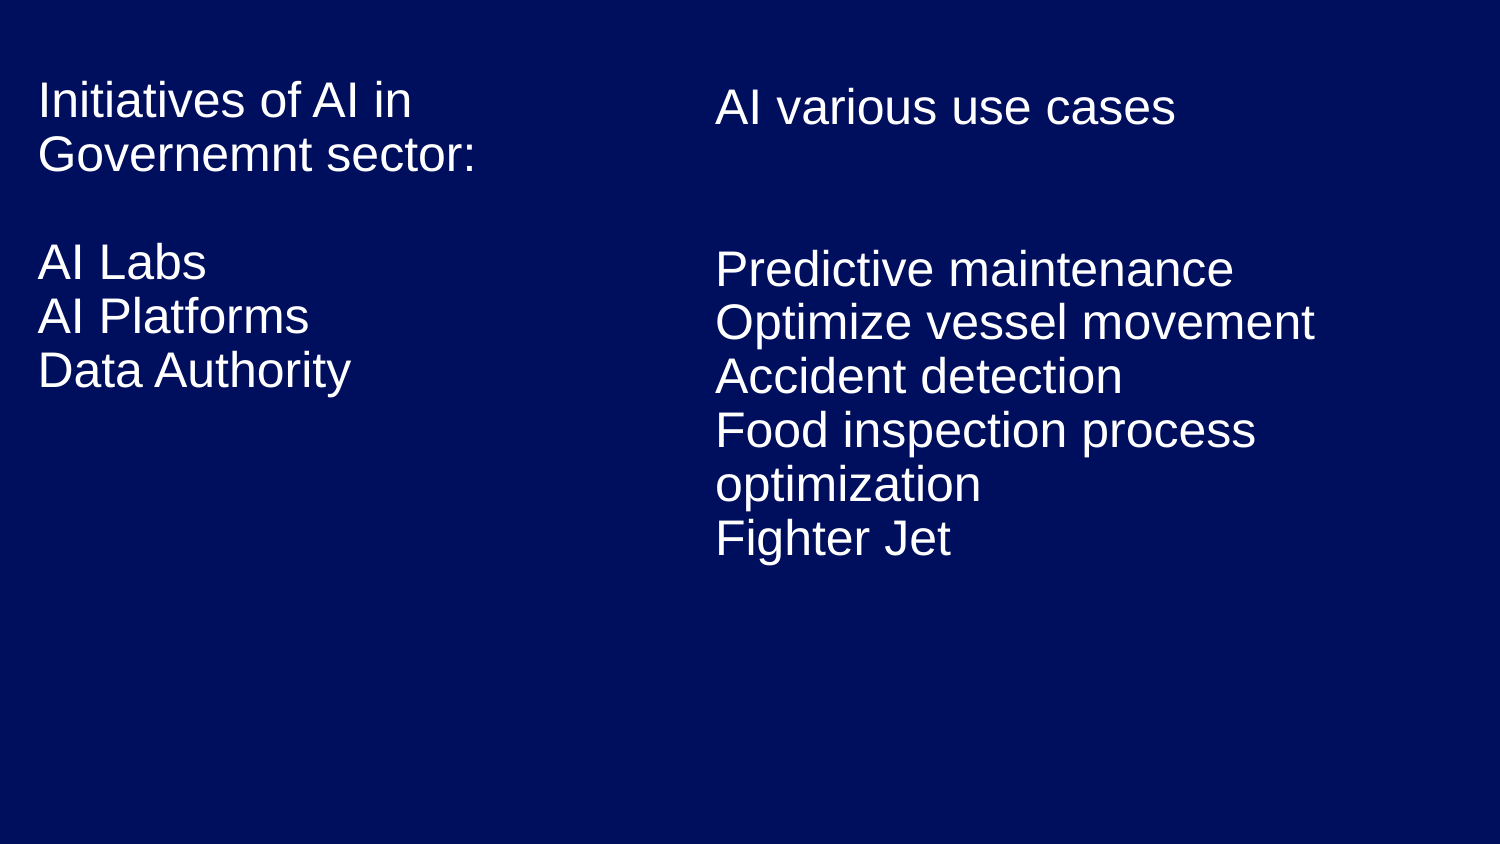

Initiatives of AI in Governemnt sector:
AI Labs
AI Platforms
Data Authority
AI various use cases
Predictive maintenance
Optimize vessel movement Accident detection
Food inspection process optimization
Fighter Jet